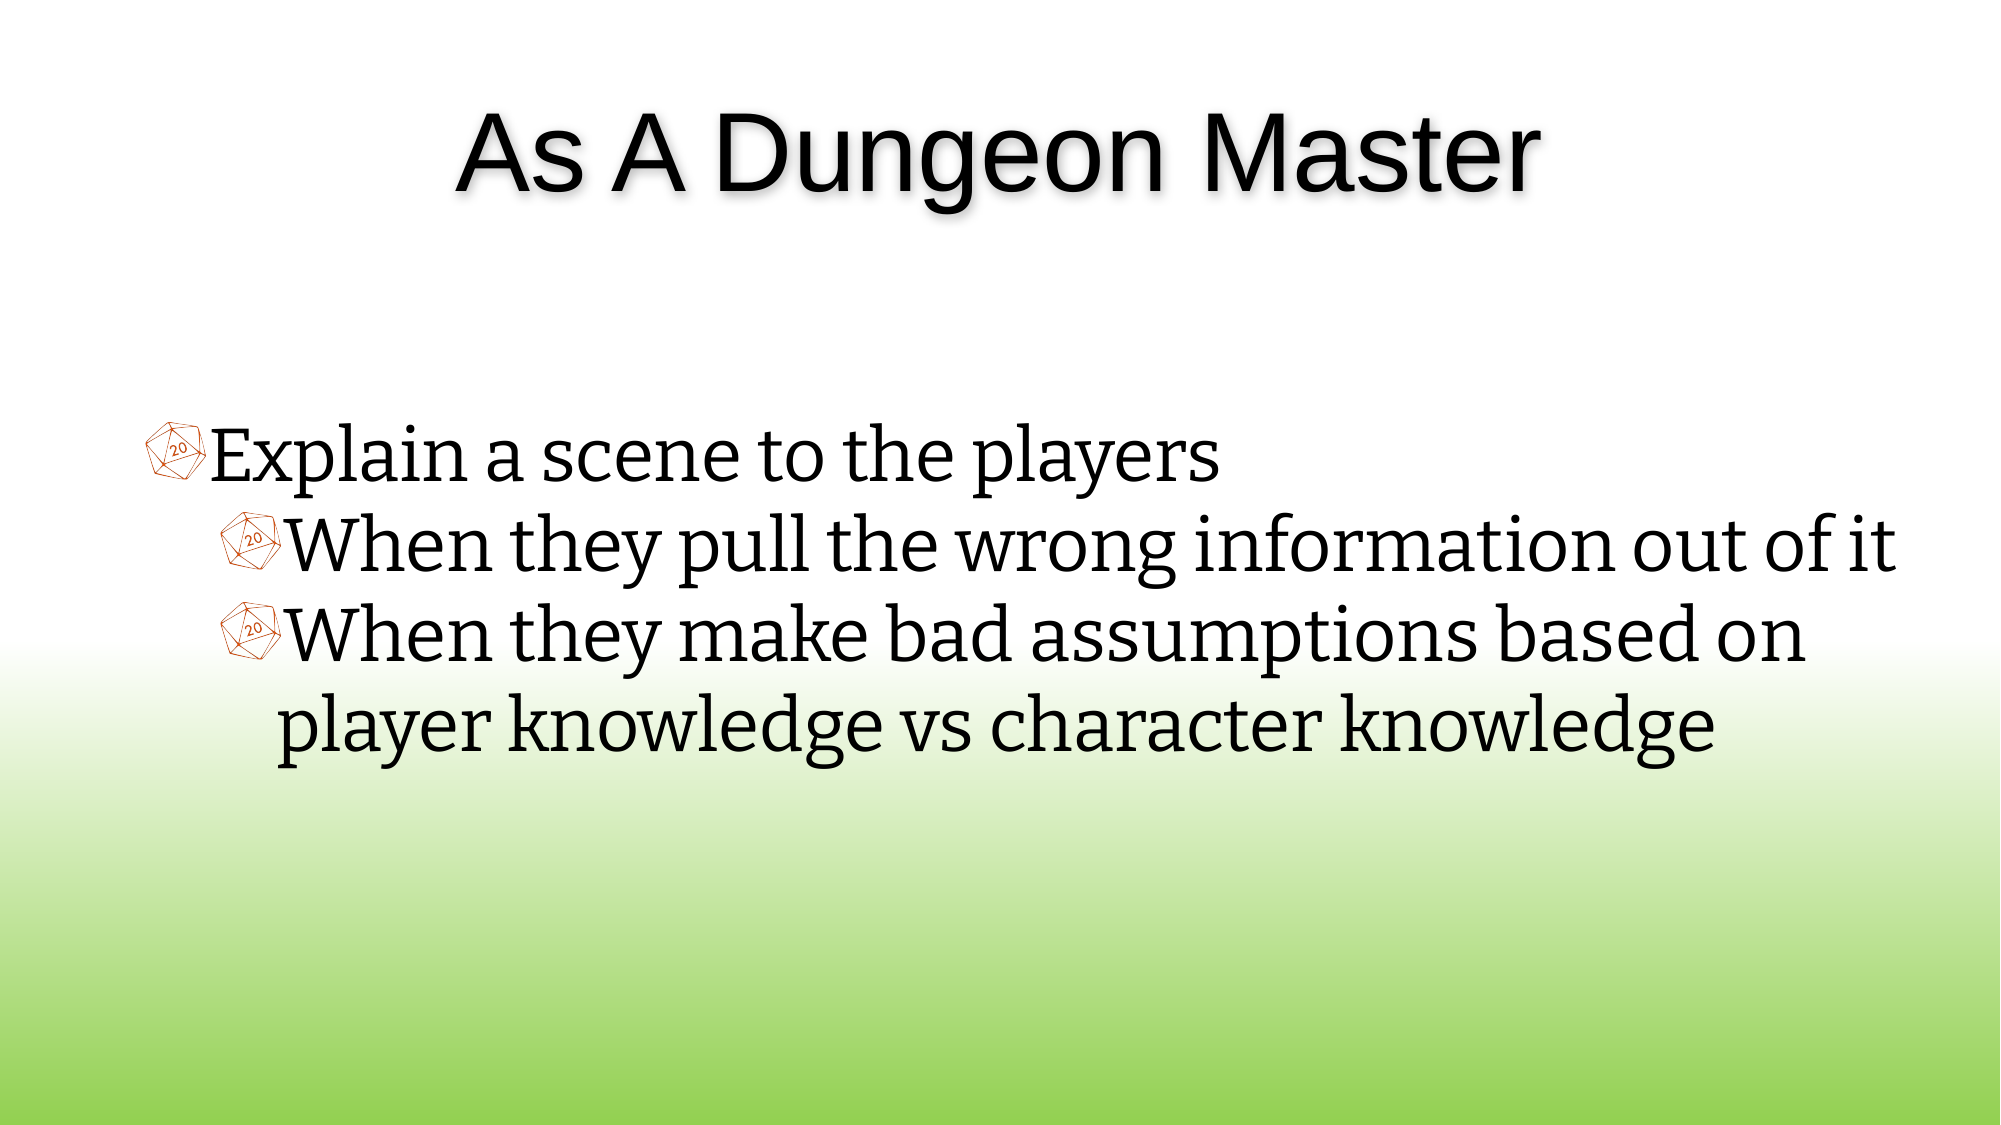

# As A Dungeon Master
Explain a scene to the players
When they pull the wrong information out of it
When they make bad assumptions based on player knowledge vs character knowledge